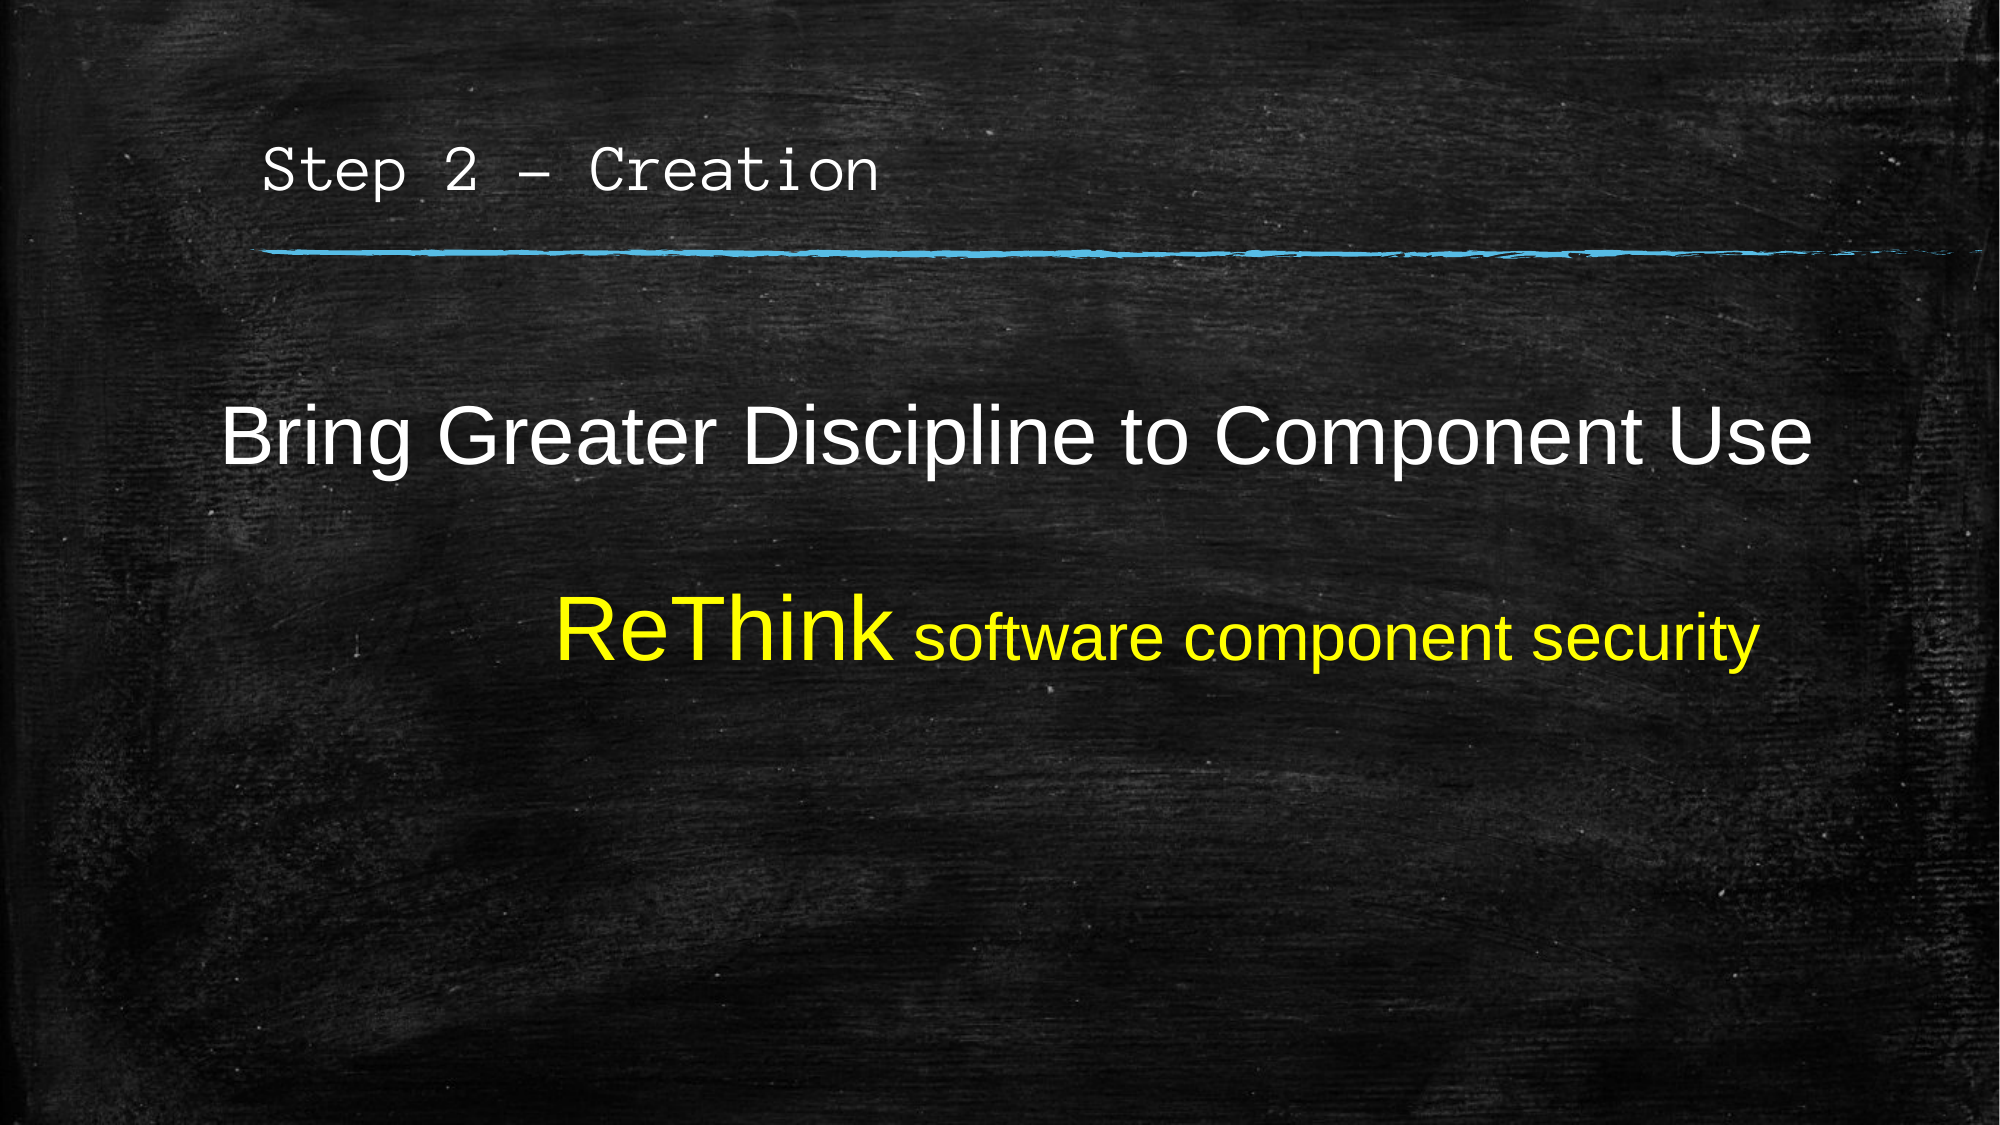

# Step 2 - Creation
Bring Greater Discipline to Component Use
ReThink software component security